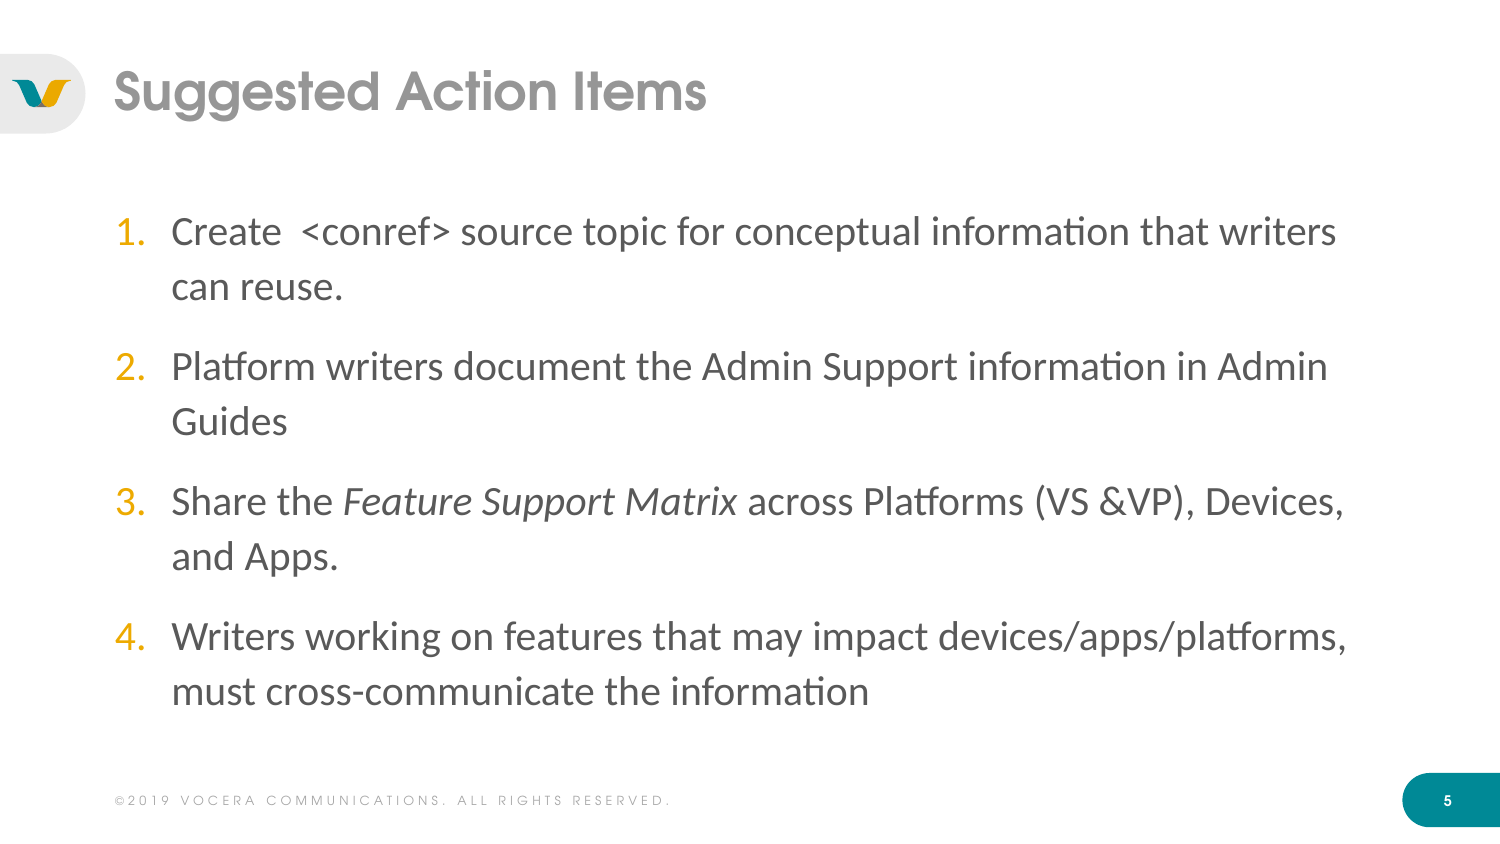

# Suggested Action Items
Create  <conref> source topic for conceptual information that writers can reuse.
Platform writers document the Admin Support information in Admin Guides
Share the Feature Support Matrix across Platforms (VS &VP), Devices, and Apps.
Writers working on features that may impact devices/apps/platforms, must cross-communicate the information